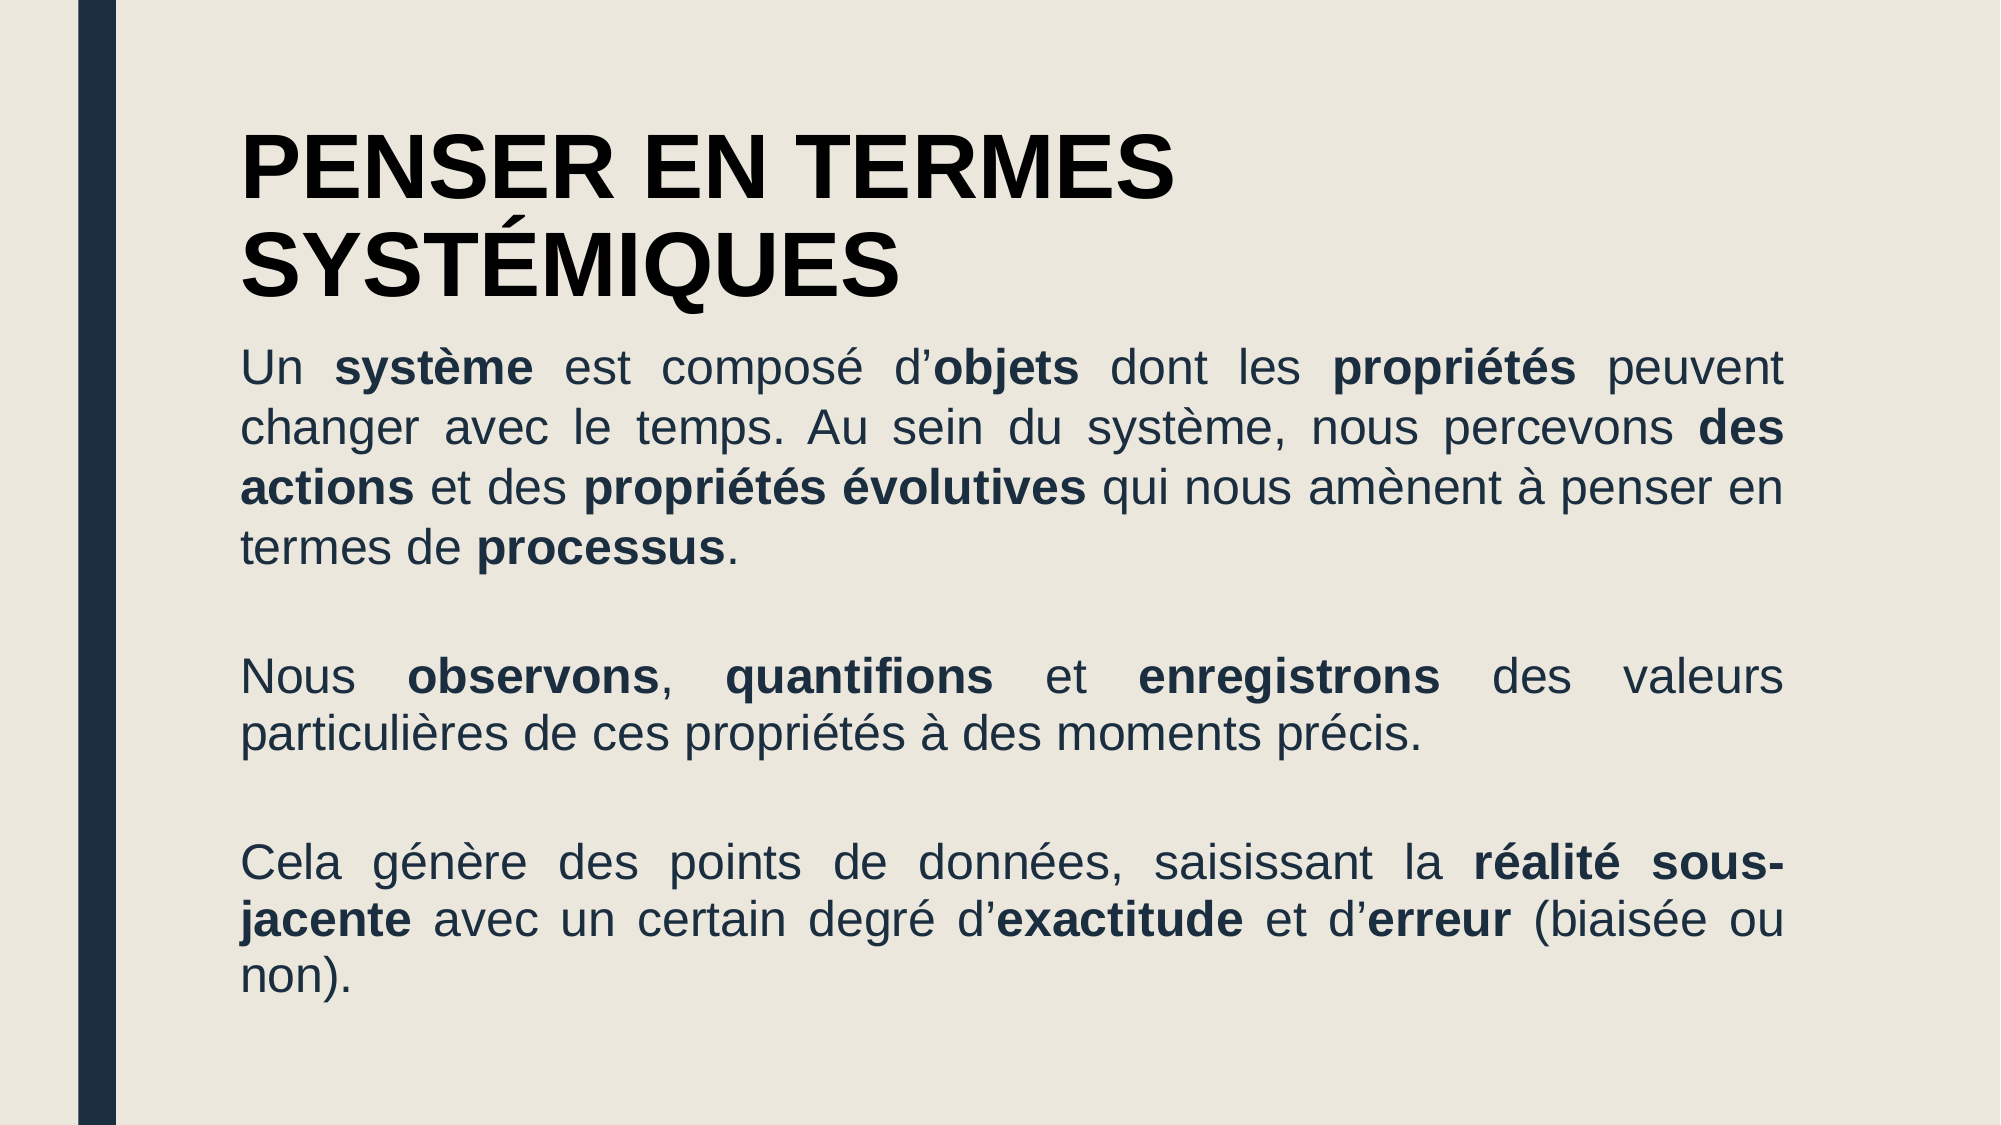

# Penser en termes systémiques
Un système est composé d’objets dont les propriétés peuvent changer avec le temps. Au sein du système, nous percevons des actions et des propriétés évolutives qui nous amènent à penser en termes de processus.

Nous observons, quantifions et enregistrons des valeurs particulières de ces propriétés à des moments précis.

Cela génère des points de données, saisissant la réalité sous-jacente avec un certain degré d’exactitude et d’erreur (biaisée ou non).